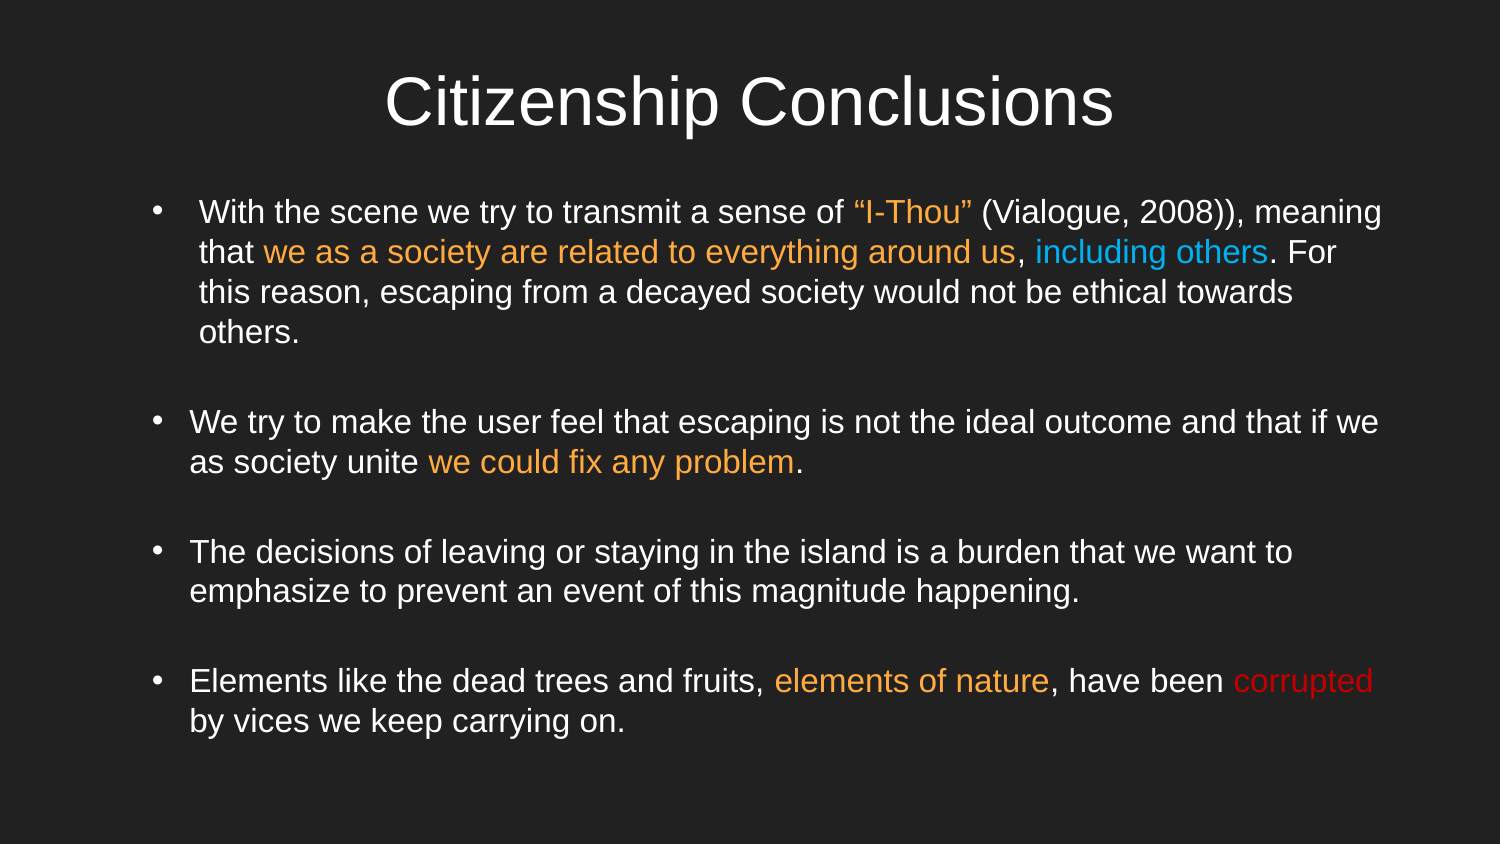

# Citizenship Conclusions
With the scene we try to transmit a sense of “I-Thou” (Vialogue, 2008)), meaning that we as a society are related to everything around us, including others. For this reason, escaping from a decayed society would not be ethical towards others.
We try to make the user feel that escaping is not the ideal outcome and that if we as society unite we could fix any problem.
The decisions of leaving or staying in the island is a burden that we want to emphasize to prevent an event of this magnitude happening.
Elements like the dead trees and fruits, elements of nature, have been corrupted by vices we keep carrying on.